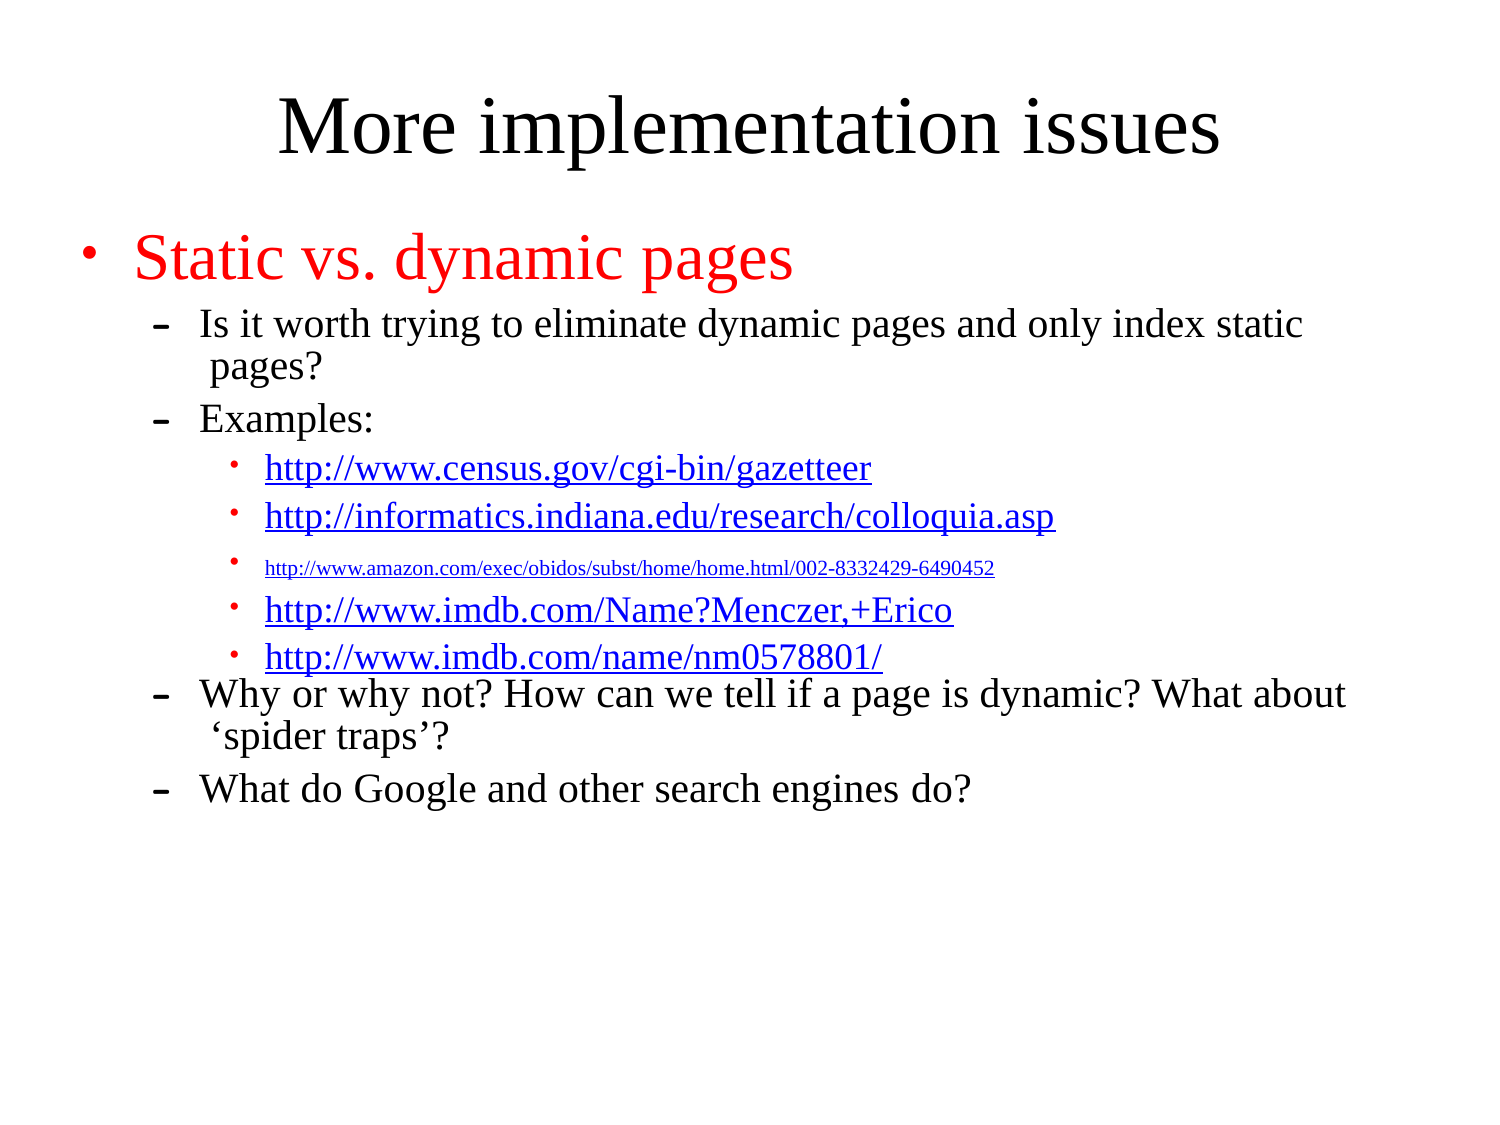

# More implementation issues
Static vs. dynamic pages
Is it worth trying to eliminate dynamic pages and only index static  pages?
Examples:
http://www.census.gov/cgi-bin/gazetteer
http://informatics.indiana.edu/research/colloquia.asp
–
–
http://www.amazon.com/exec/obidos/subst/home/home.html/002-8332429-6490452
http://www.imdb.com/Name?Menczer,+Erico
http://www.imdb.com/name/nm0578801/
Why or why not? How can we tell if a page is dynamic? What about  ‘spider traps’?
What do Google and other search engines do?
–
–